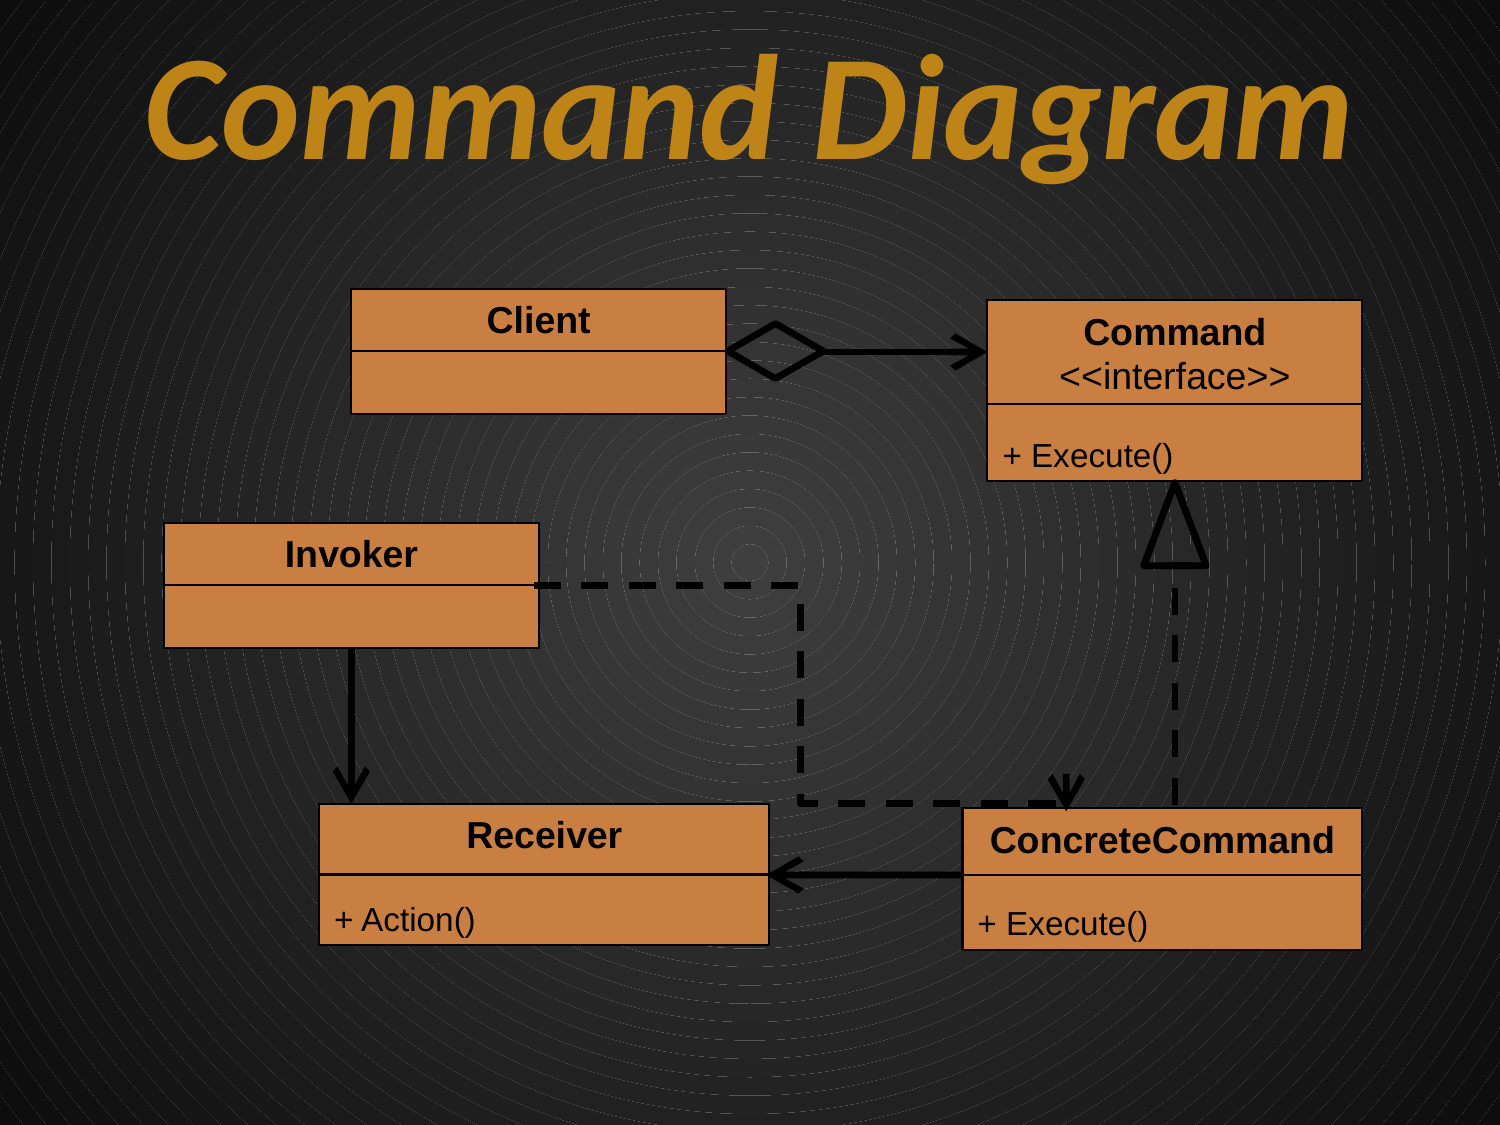

# Command Diagram

Client
+ Execute()
Command
<<interface>>

Invoker
+ Action()
Receiver
+ Execute()
ConcreteCommand